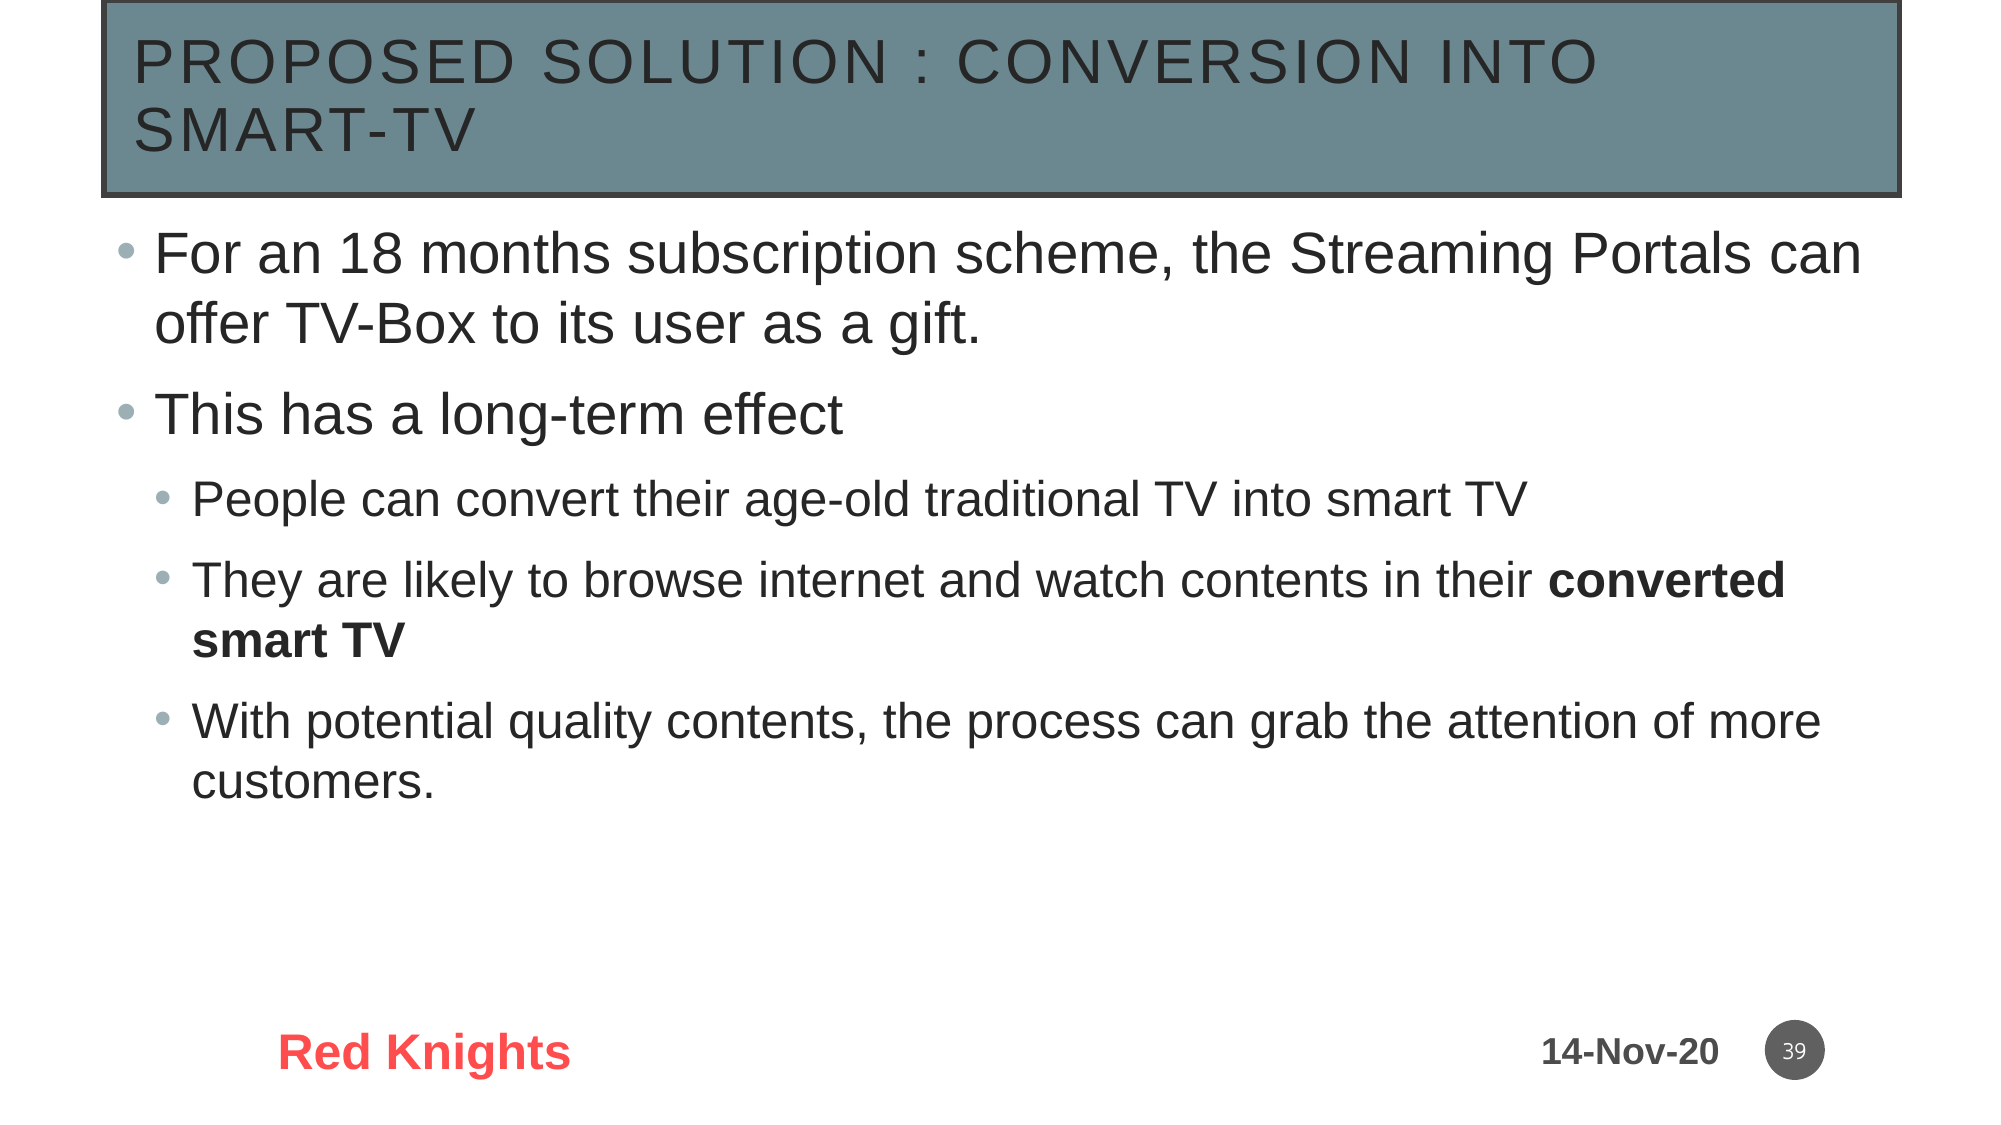

# Proposed solution : Conversion into smart-TV
For an 18 months subscription scheme, the Streaming Portals can offer TV-Box to its user as a gift.
This has a long-term effect
People can convert their age-old traditional TV into smart TV
They are likely to browse internet and watch contents in their converted smart TV
With potential quality contents, the process can grab the attention of more customers.
39
Red Knights
14-Nov-20